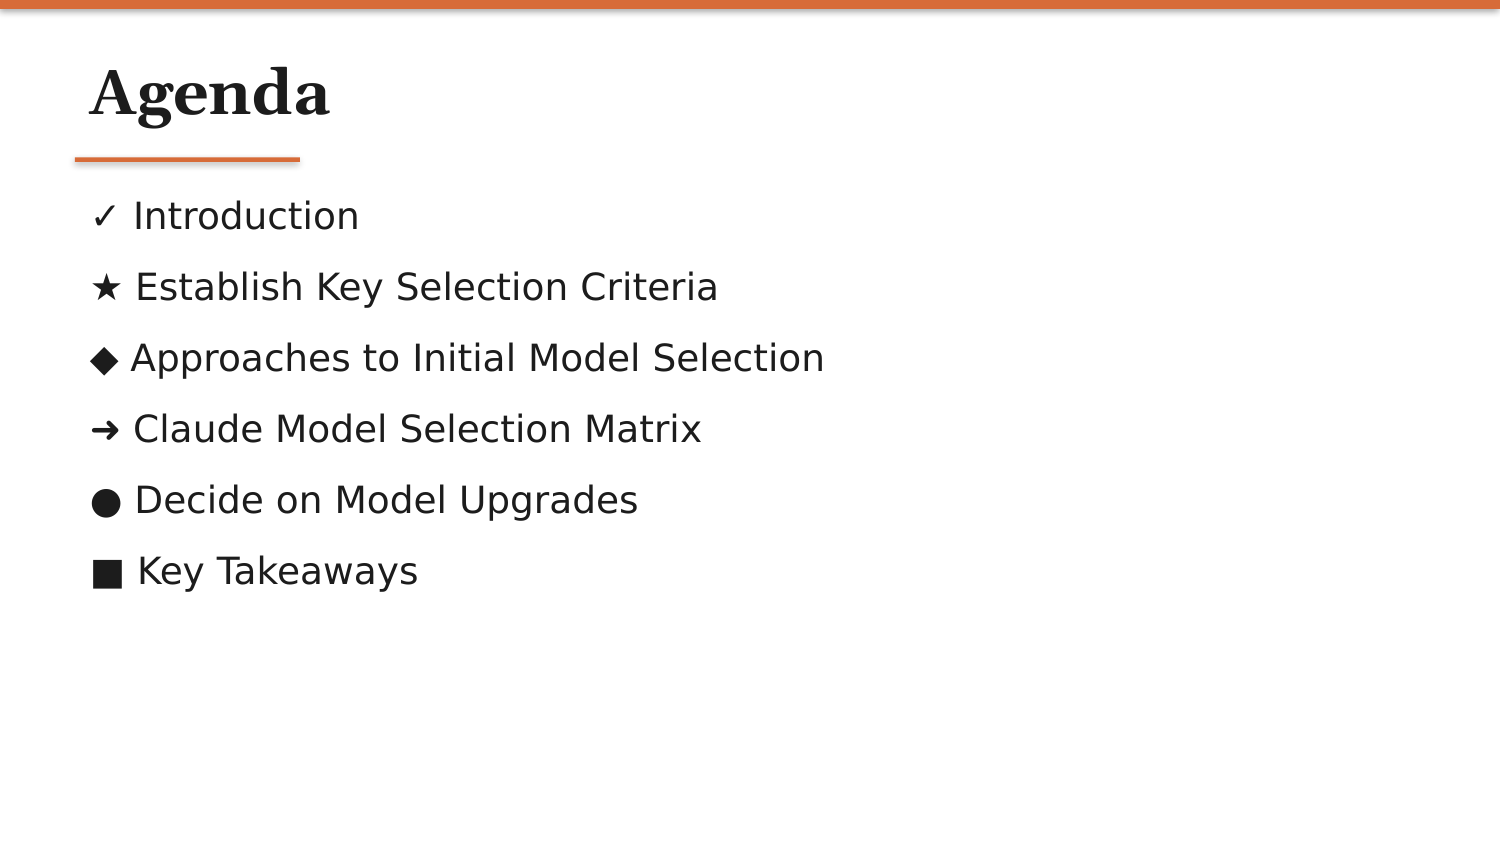

Agenda

✓ Introduction
★ Establish Key Selection Criteria
◆ Approaches to Initial Model Selection
➜ Claude Model Selection Matrix
● Decide on Model Upgrades
■ Key Takeaways